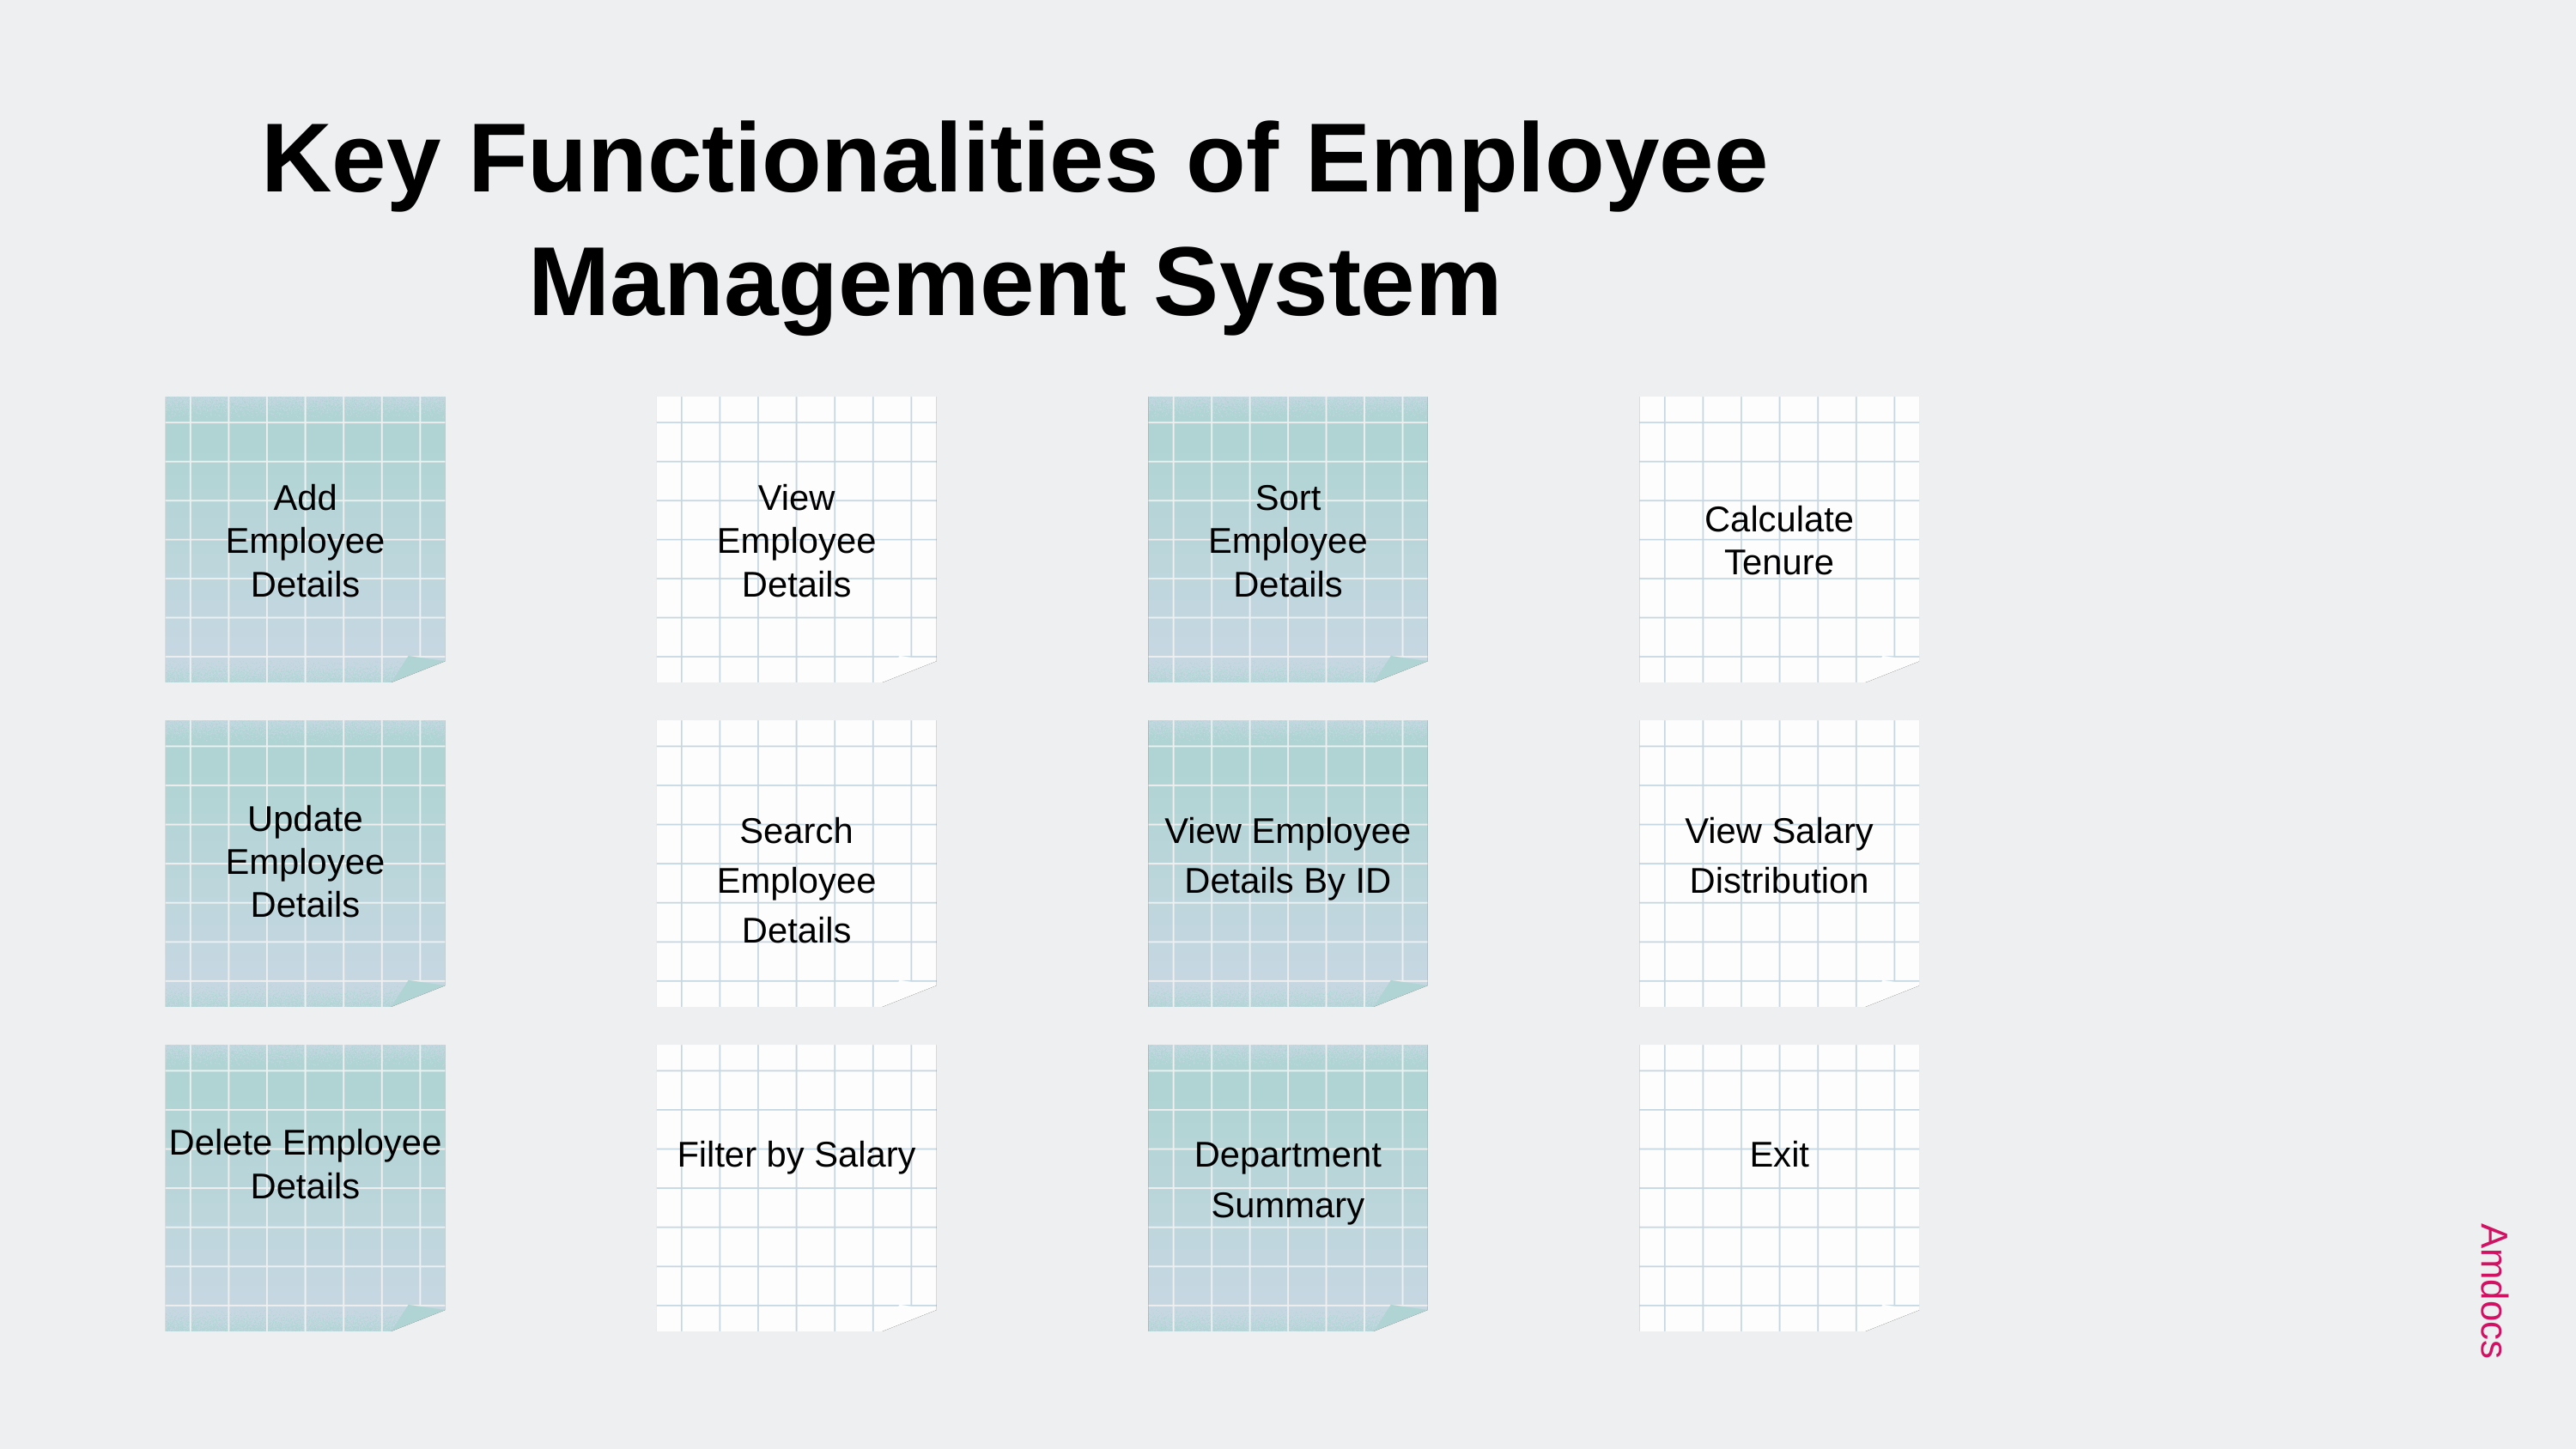

Key Functionalities of Employee Management System

Add Employee Details
View Employee Details
Sort Employee Details
Calculate Tenure

Update Employee Details
Search Employee Details
View Employee Details By ID
View Salary Distribution

Amdocs
Delete Employee Details
Filter by Salary
Department Summary
Exit